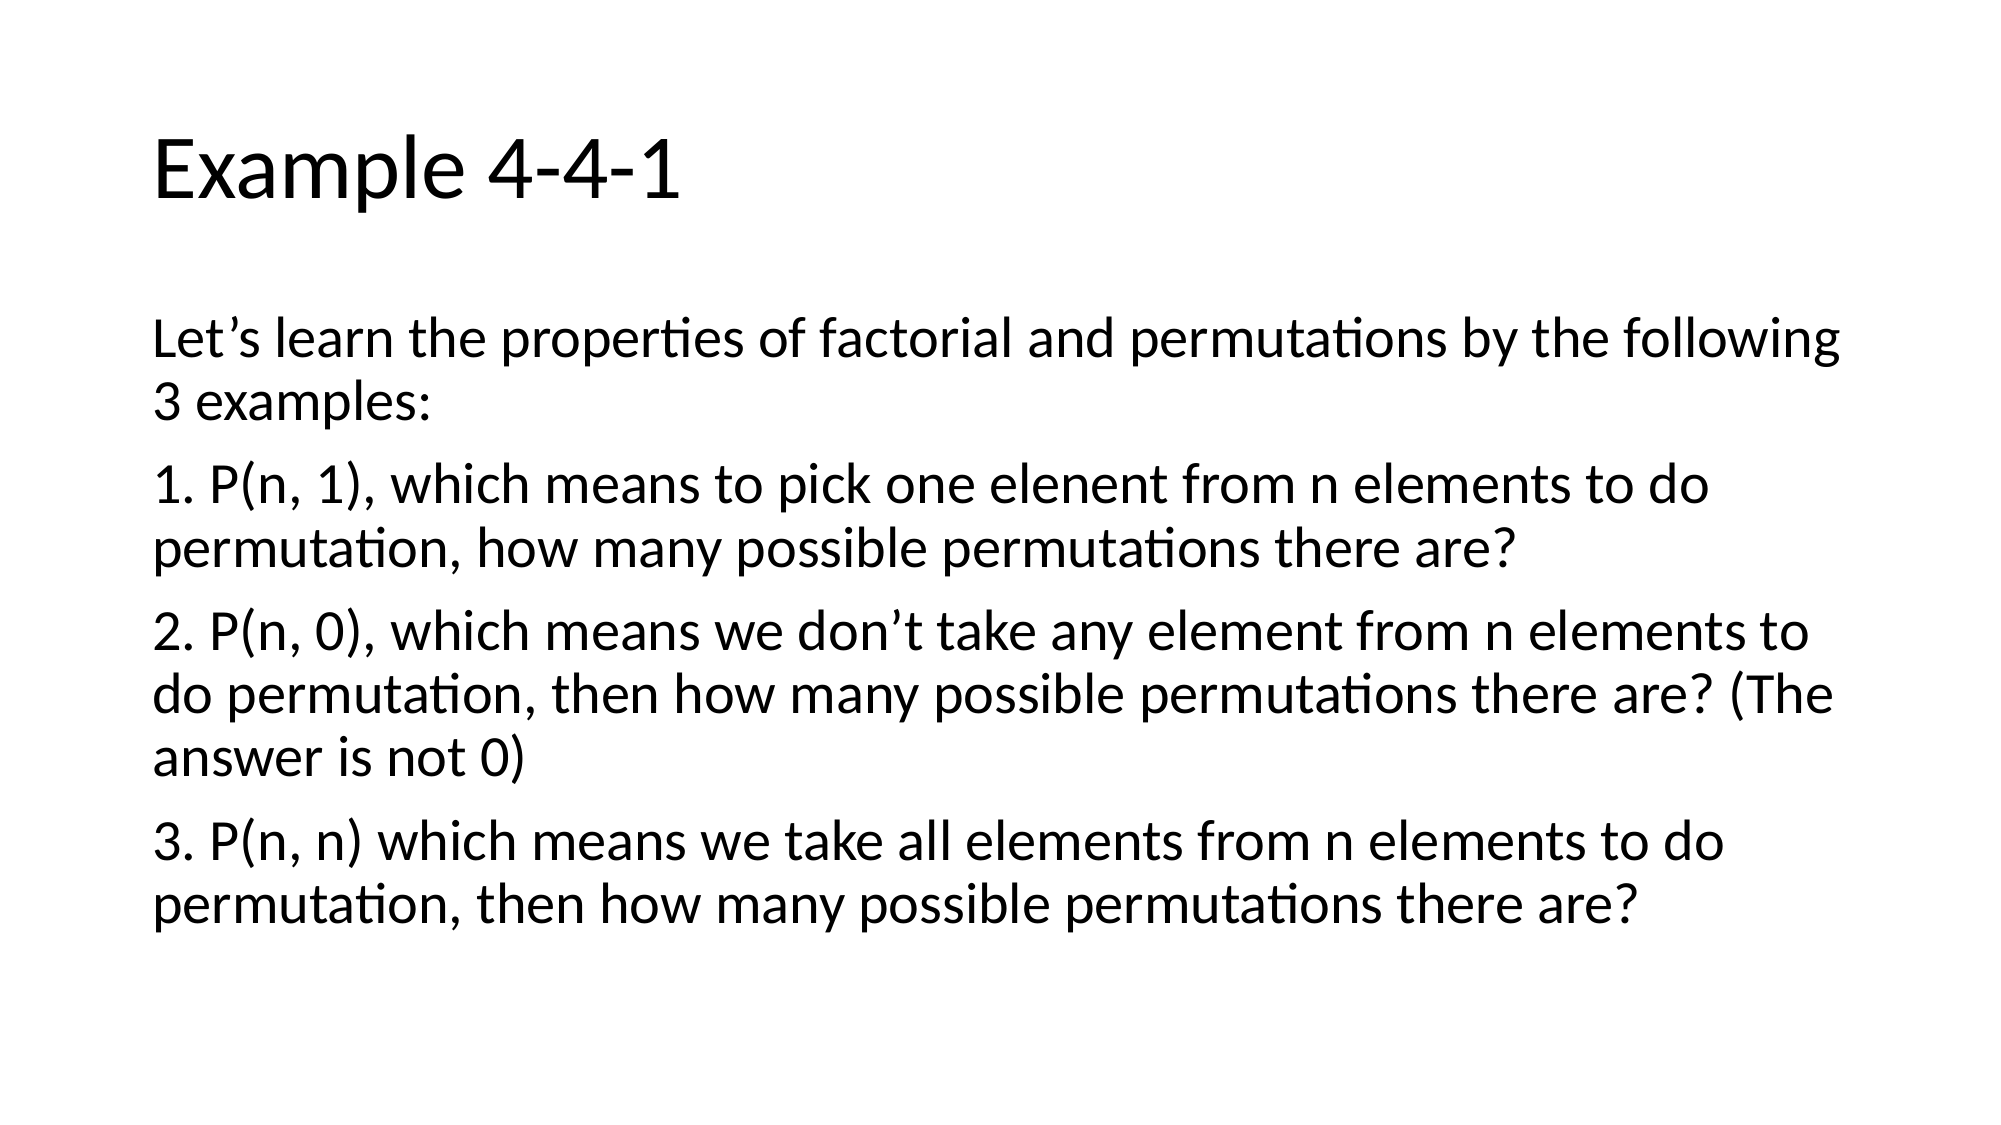

# Example 4-4-1
Let’s learn the properties of factorial and permutations by the following 3 examples:
1. P(n, 1), which means to pick one elenent from n elements to do permutation, how many possible permutations there are?
2. P(n, 0), which means we don’t take any element from n elements to do permutation, then how many possible permutations there are? (The answer is not 0)
3. P(n, n) which means we take all elements from n elements to do permutation, then how many possible permutations there are?